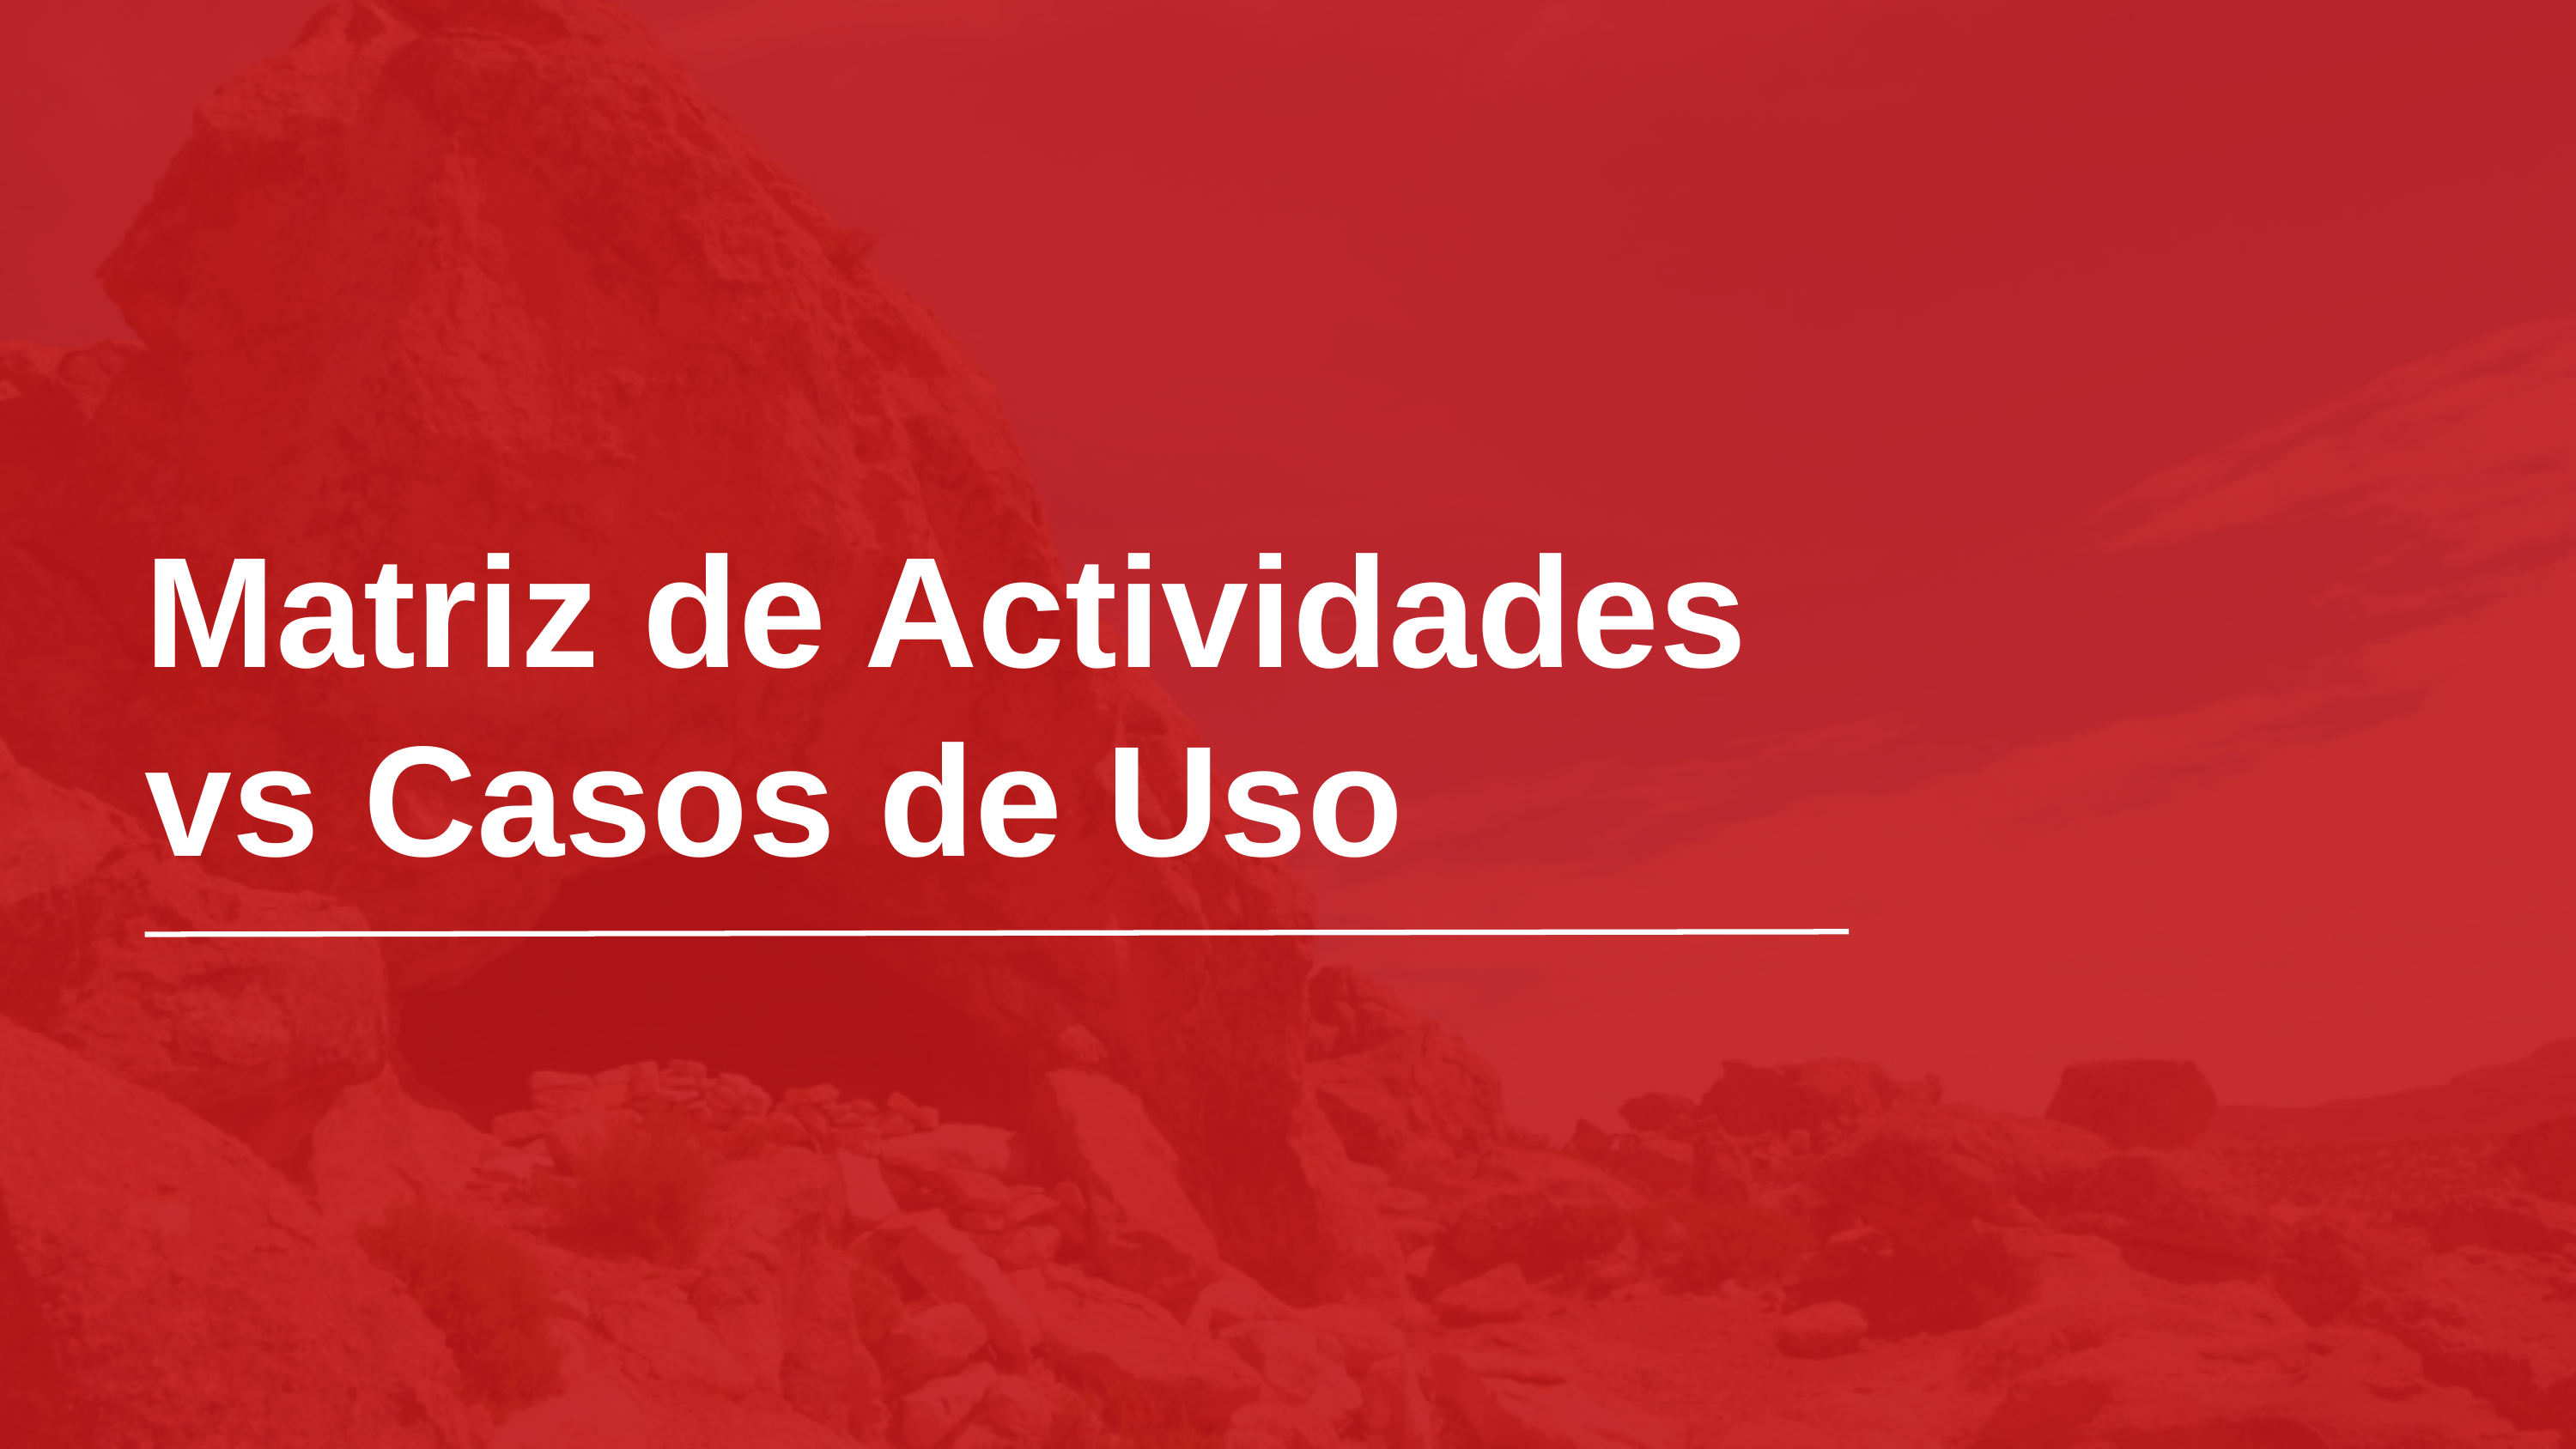

Matriz de Actividades vs Casos de Uso